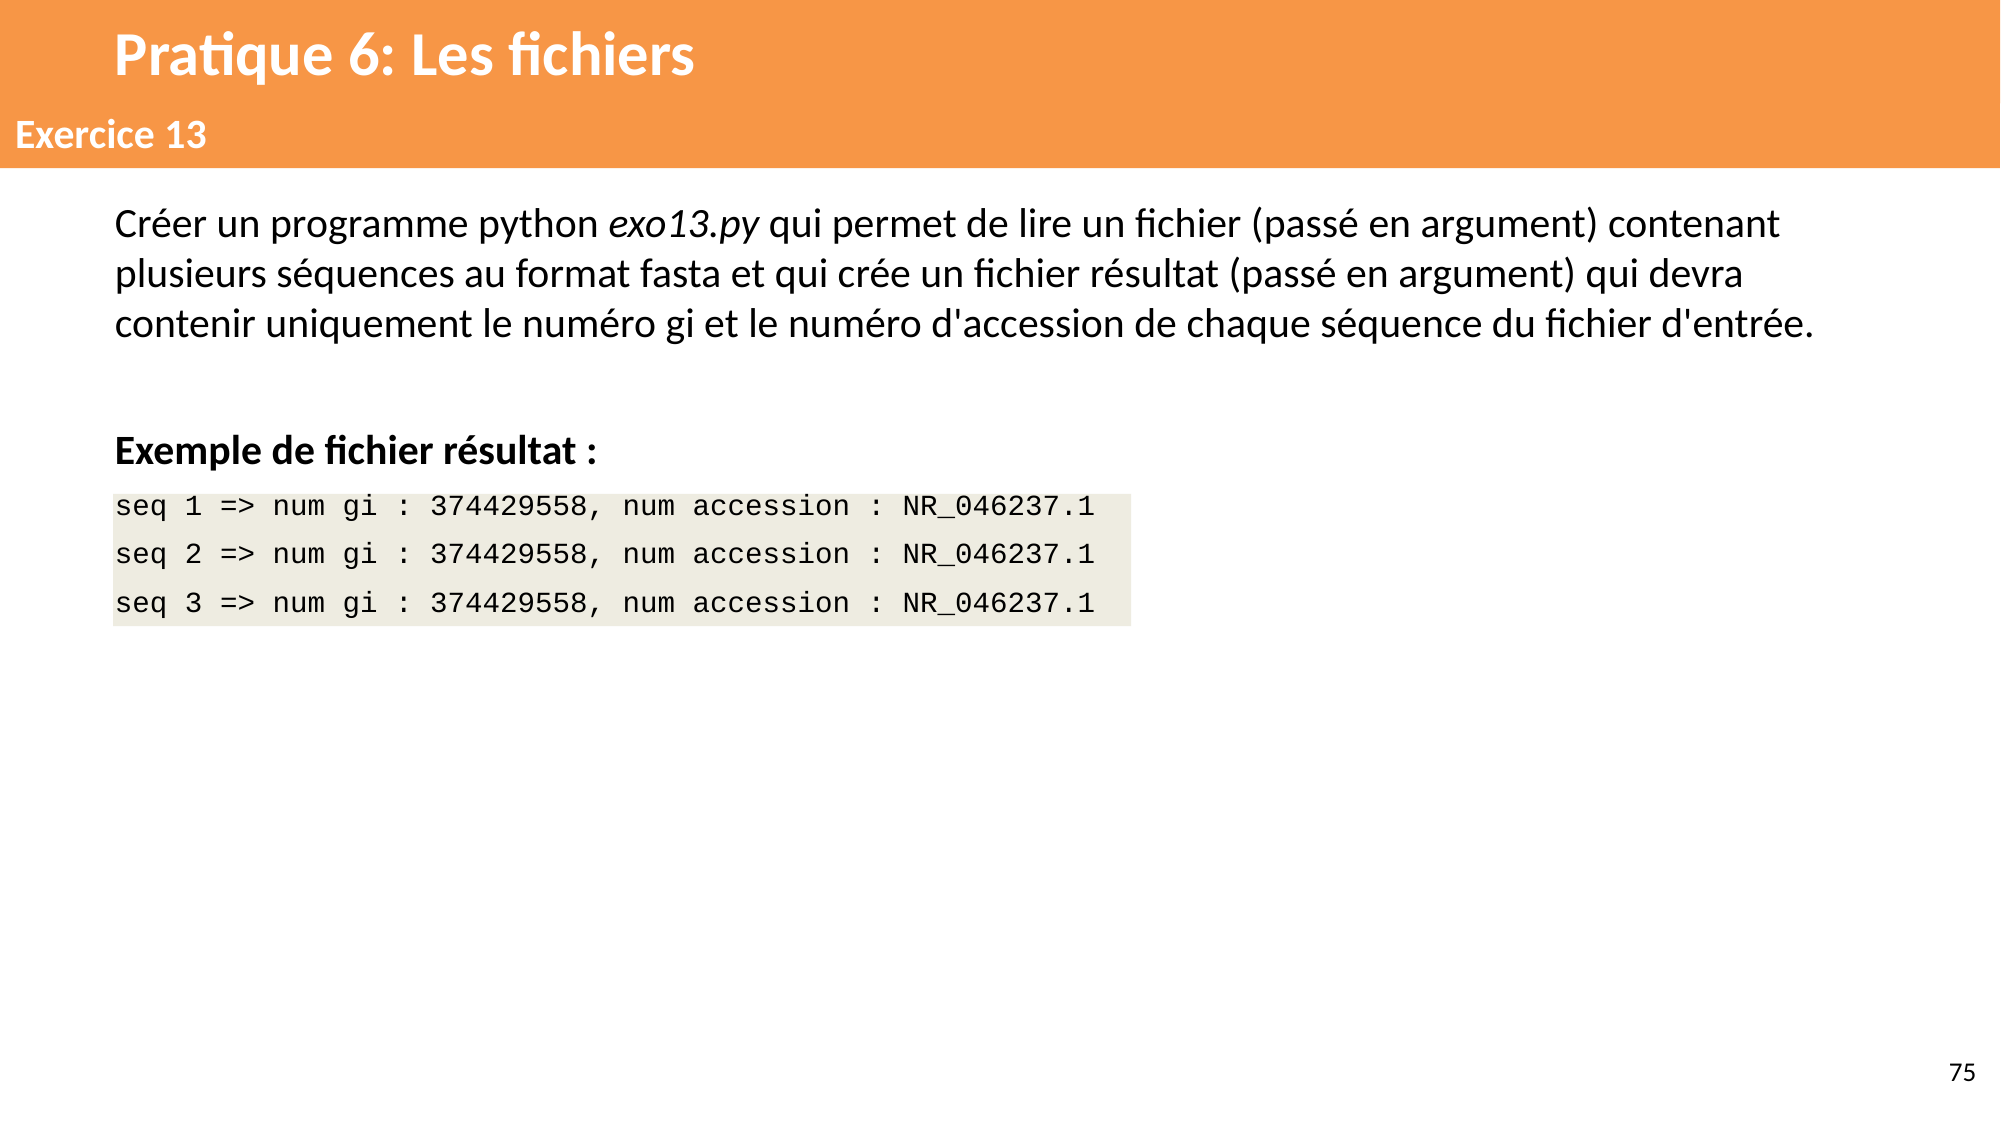

# Pratique 6: Les fichiers

Exercice 13
Créer un programme python exo13.py qui permet de lire un fichier (passé en argument) contenant plusieurs séquences au format fasta et qui crée un fichier résultat (passé en argument) qui devra contenir uniquement le numéro gi et le numéro d'accession de chaque séquence du fichier d'entrée.

Exemple de fichier résultat :
seq 1 => num gi : 374429558, num accession : NR_046237.1
seq 2 => num gi : 374429558, num accession : NR_046237.1
seq 3 => num gi : 374429558, num accession : NR_046237.1

75